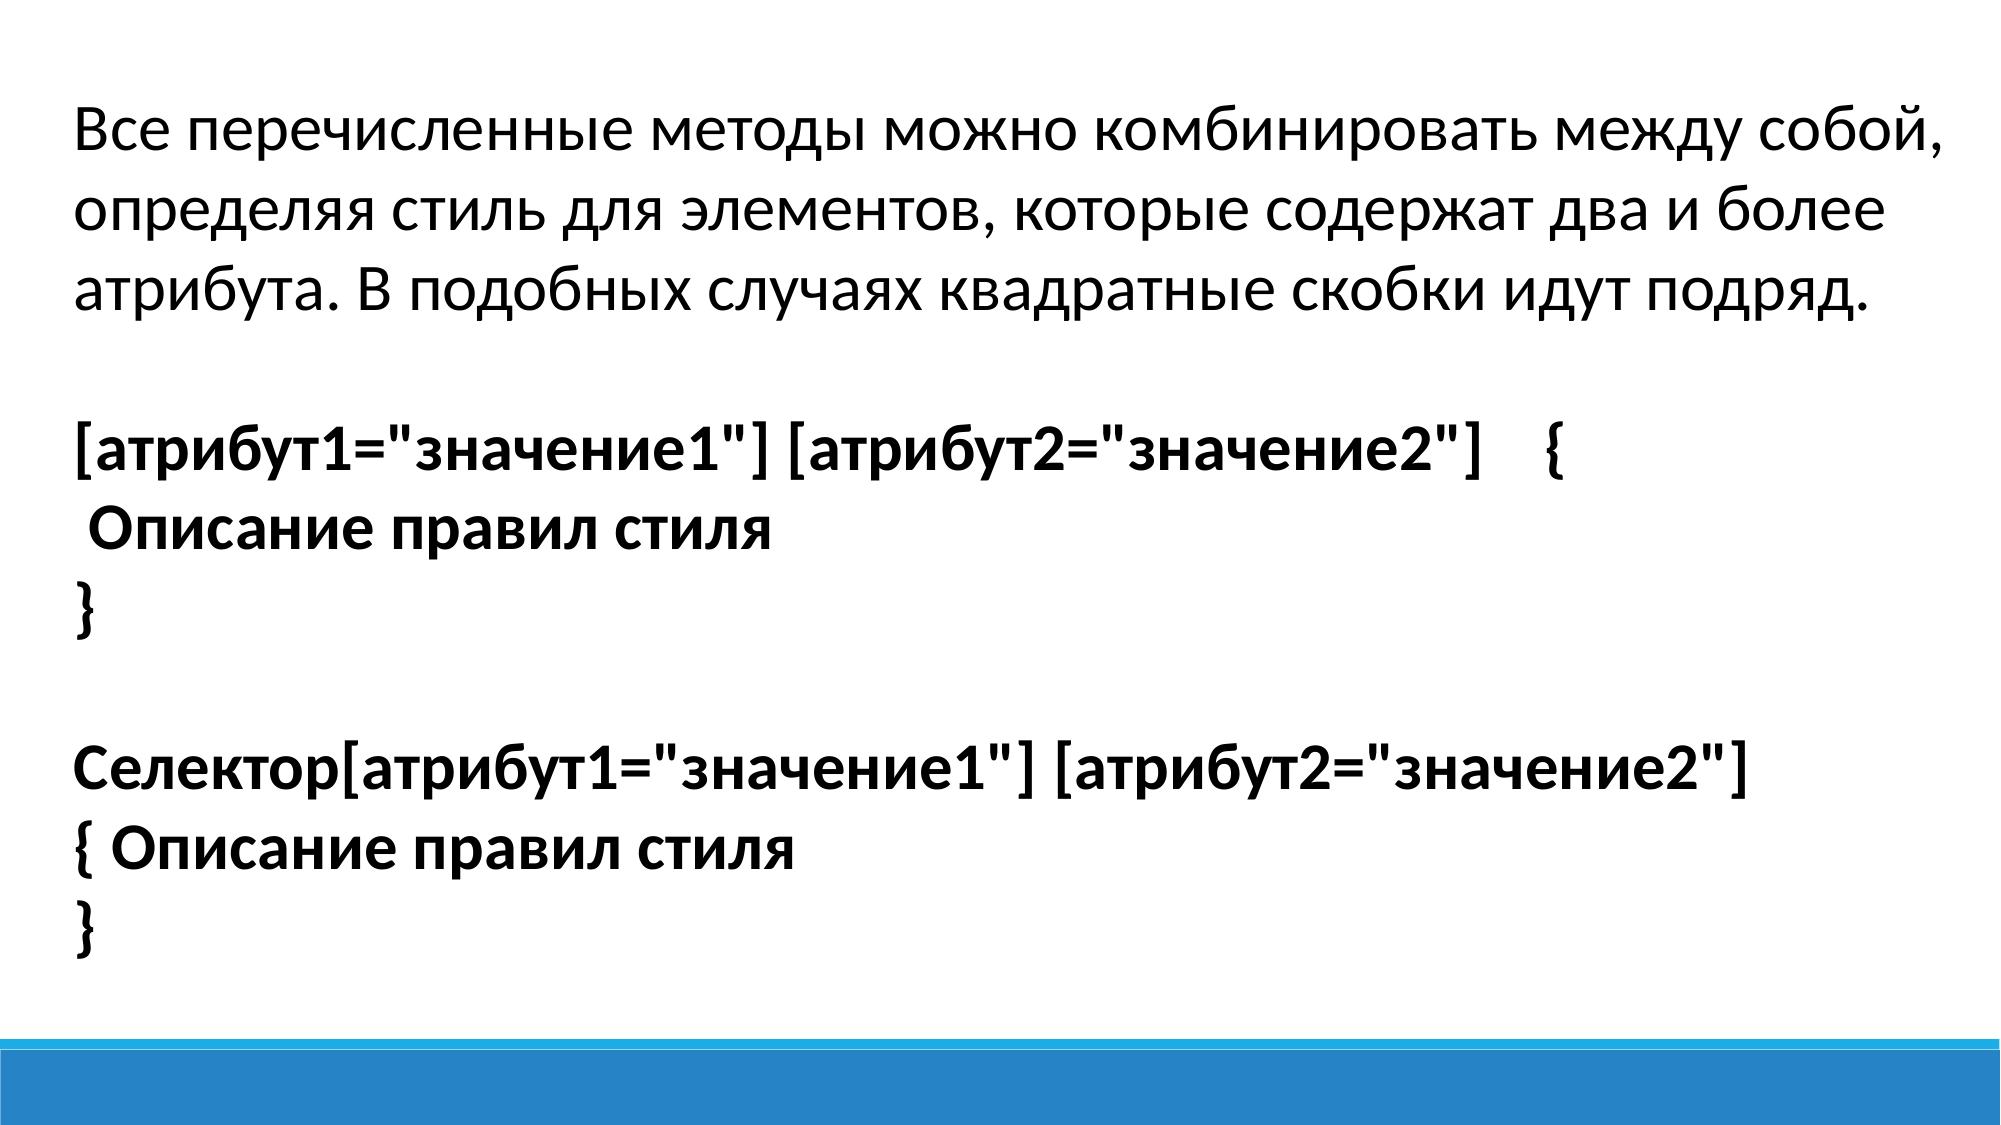

Все перечисленные методы можно комбинировать между собой, определяя стиль для элементов, которые содержат два и более атрибута. В подобных случаях квадратные скобки идут подряд.

[атрибут1="значение1"] [атрибут2="значение2"]    {
 Описание правил стиля
}
Селектор[атрибут1="значение1"] [атрибут2="значение2"] { Описание правил стиля
}